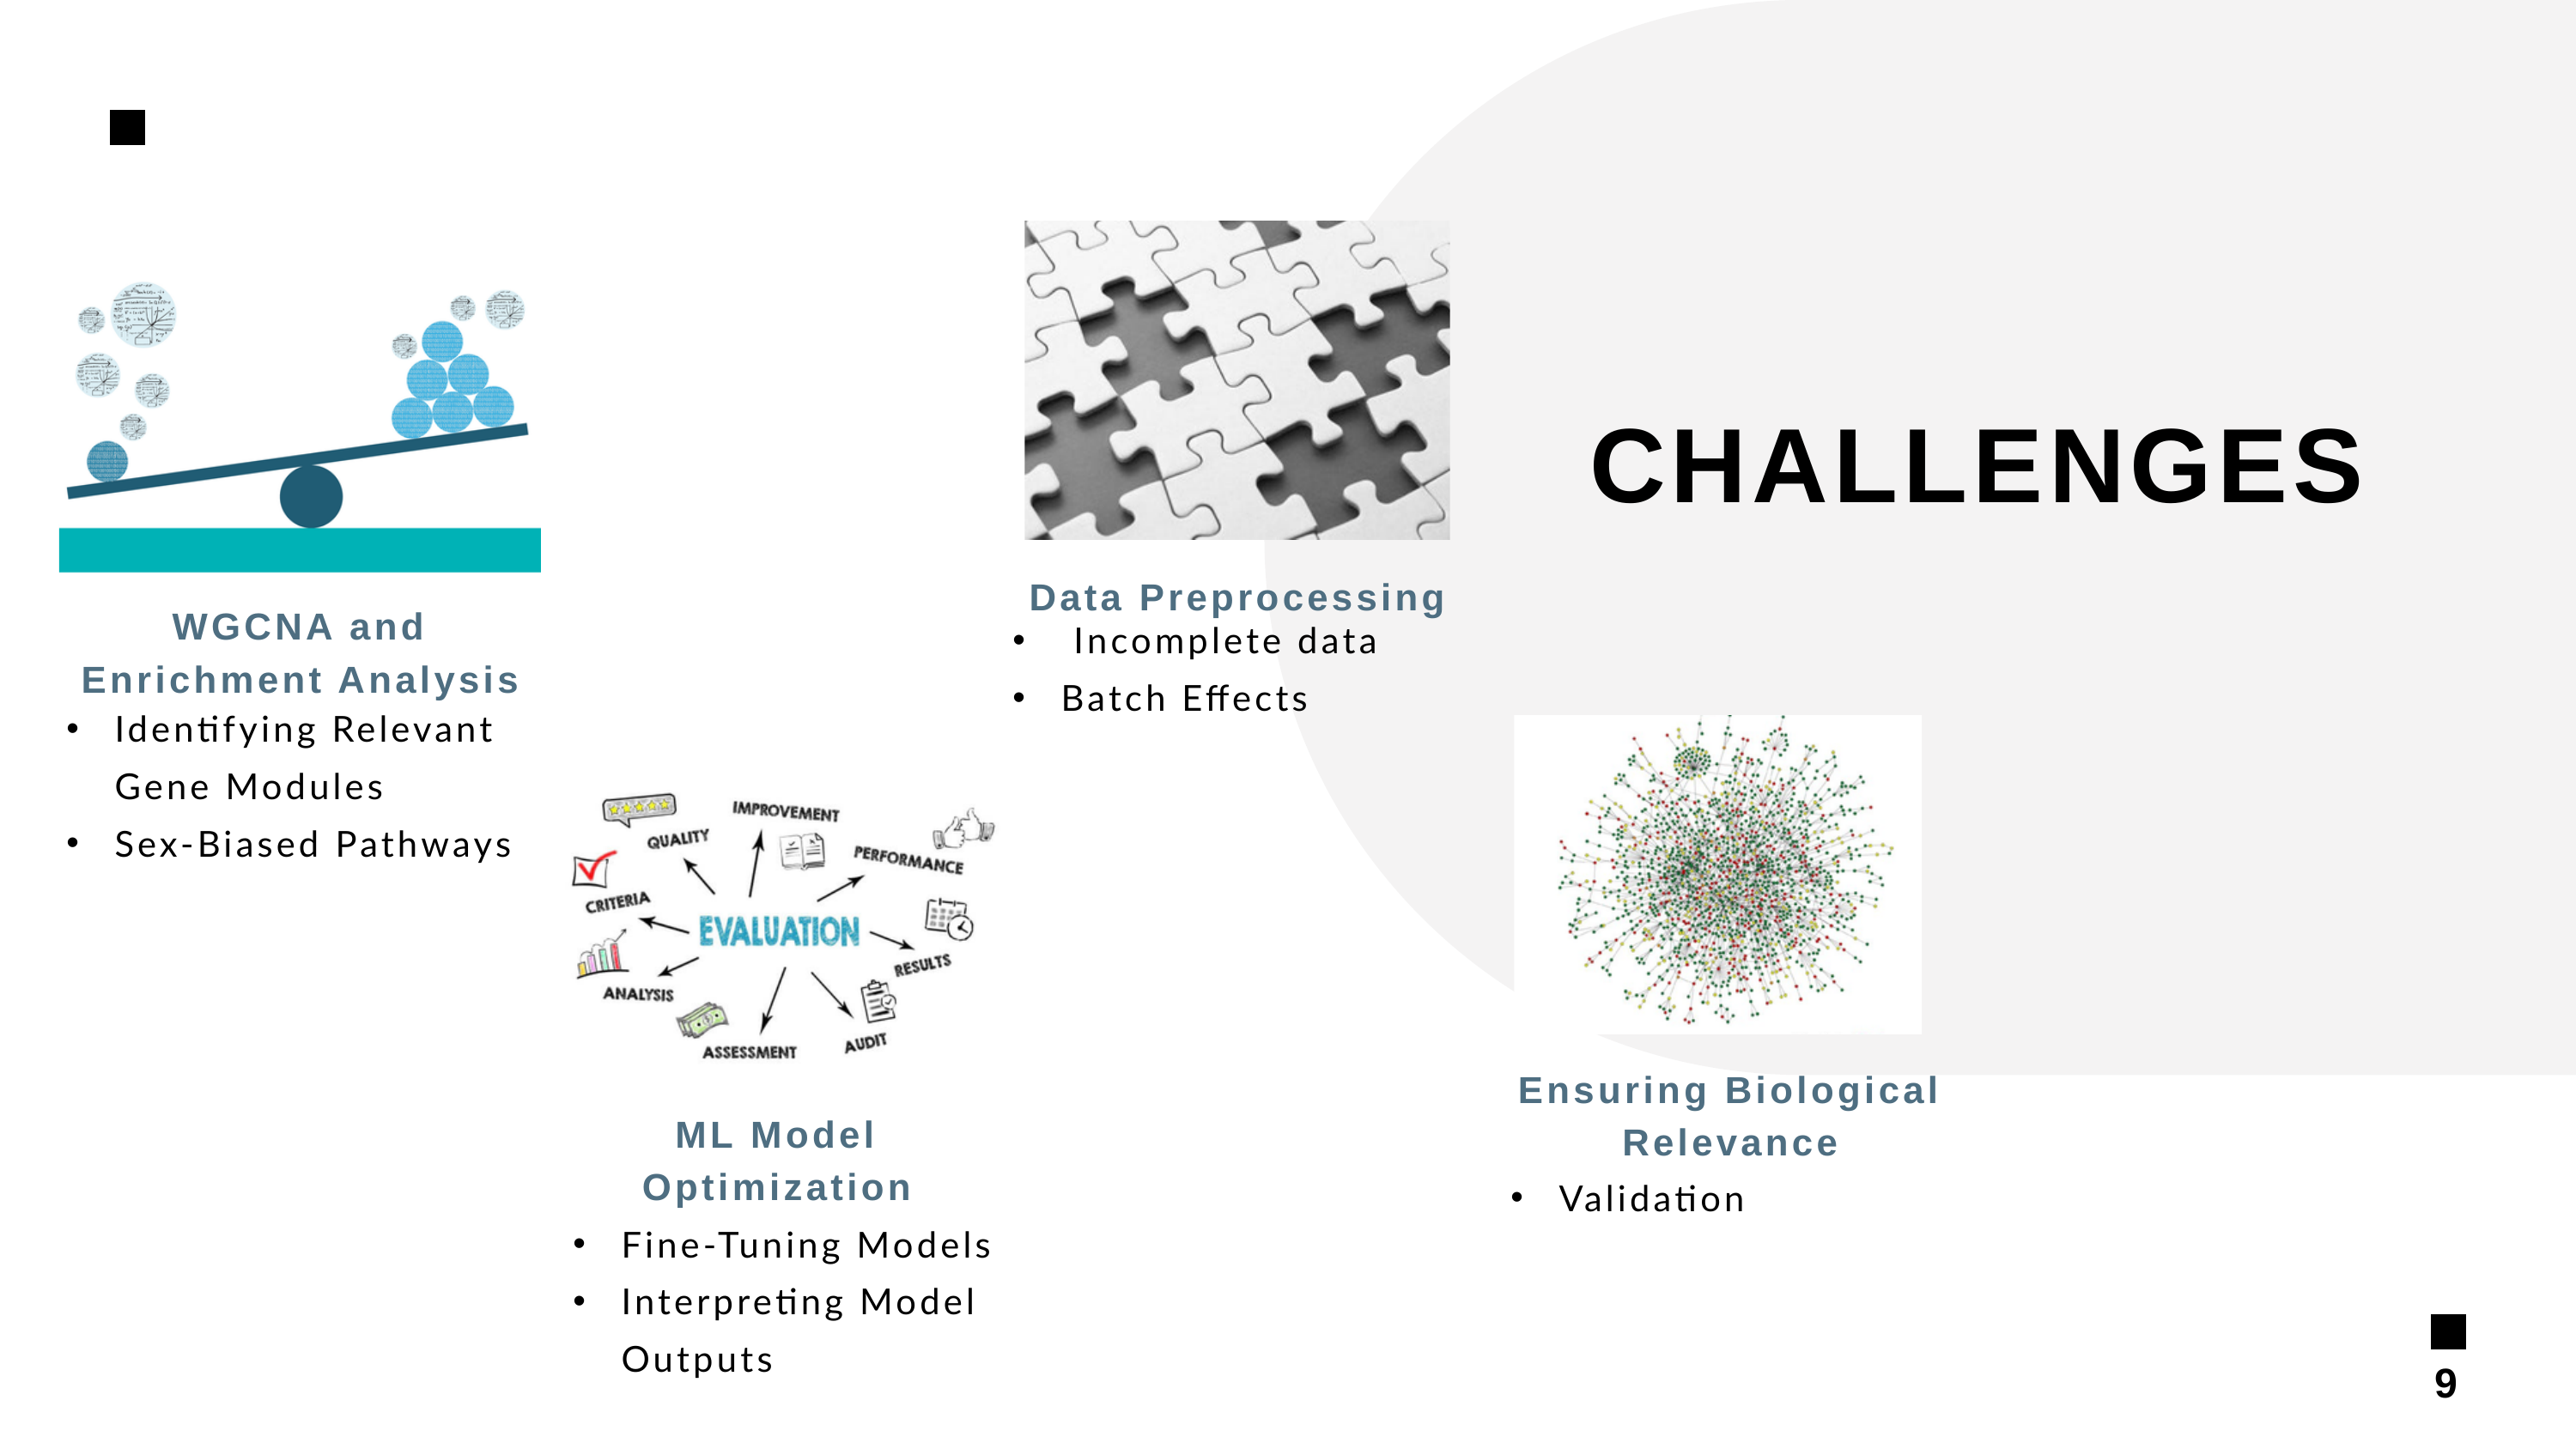

CHALLENGES
Data Preprocessing
WGCNA and Enrichment Analysis
 Incomplete data
Batch Effects
Identifying Relevant Gene Modules
Sex-Biased Pathways

Ensuring Biological Relevance
ML Model Optimization
Validation
Fine-Tuning Models
Interpreting Model Outputs

9